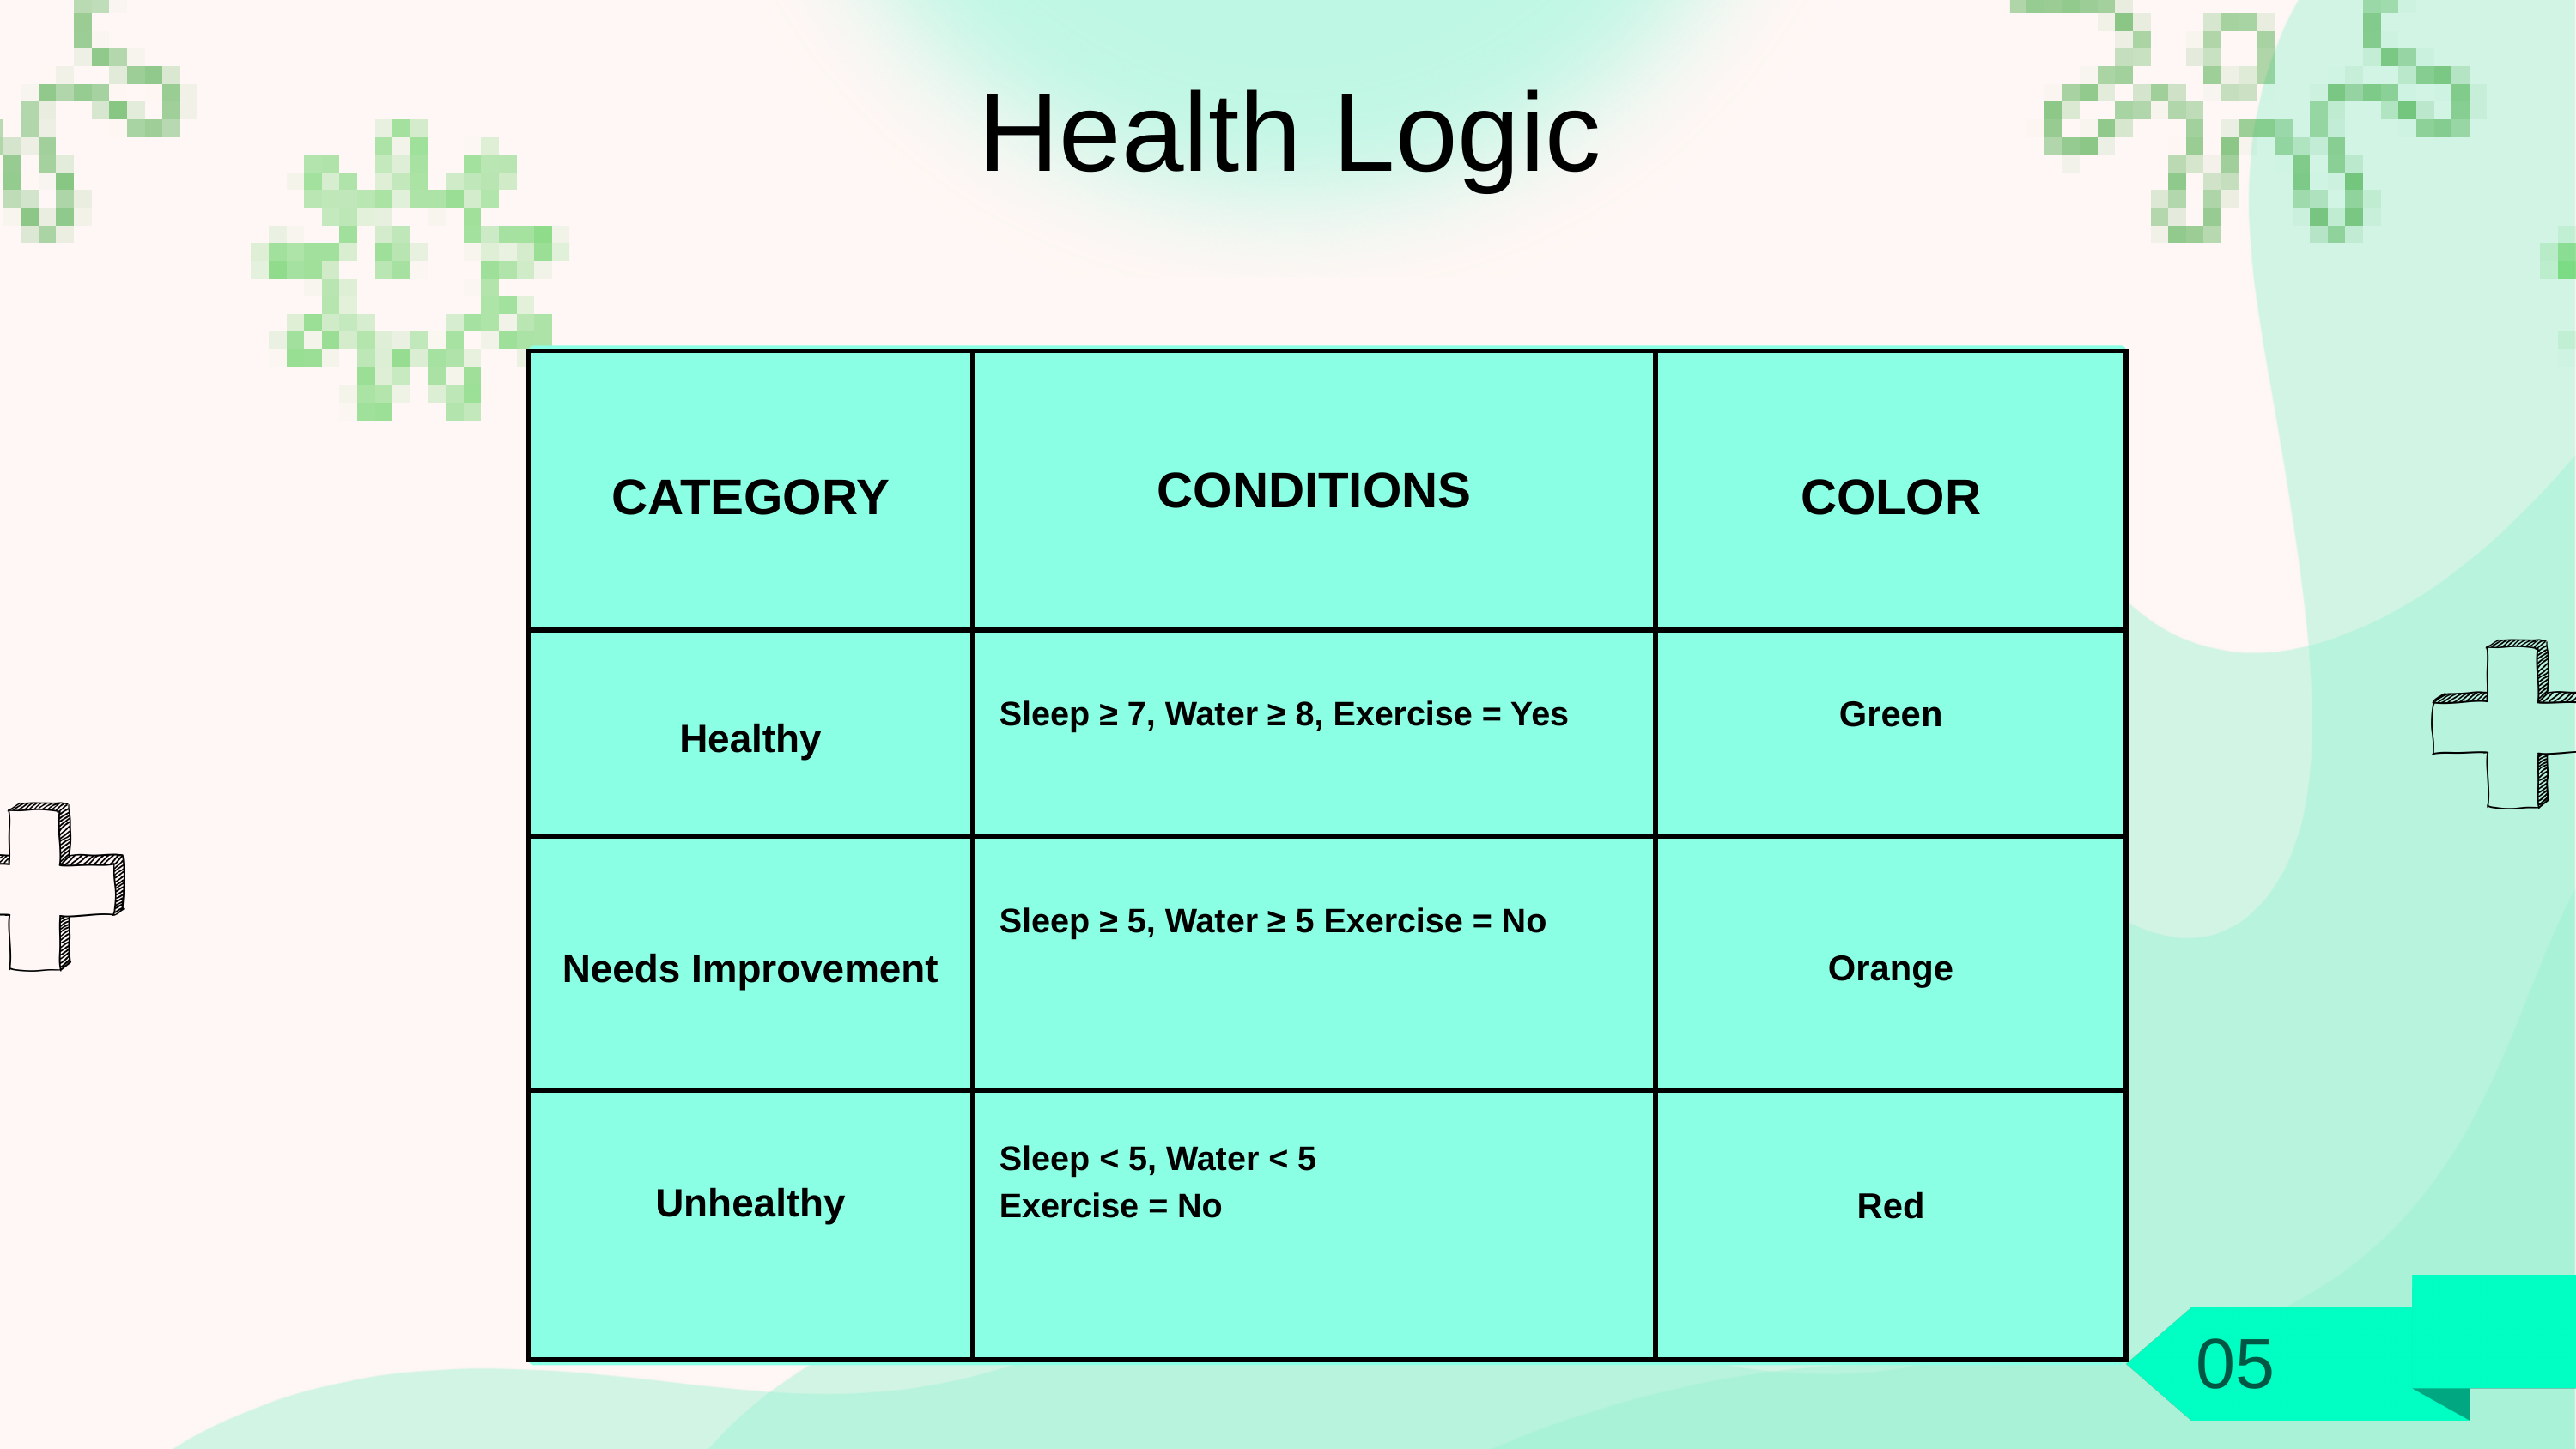

Health Logic

| CATEGORY | CONDITIONS | COLOR |
| --- | --- | --- |
| Healthy | Sleep ≥ 7, Water ≥ 8, Exercise = Yes | Green |
| Needs Improvement | Sleep ≥ 5, Water ≥ 5 Exercise = No | Orange |
| Unhealthy | Sleep < 5, Water < 5 Exercise = No | Red |

05